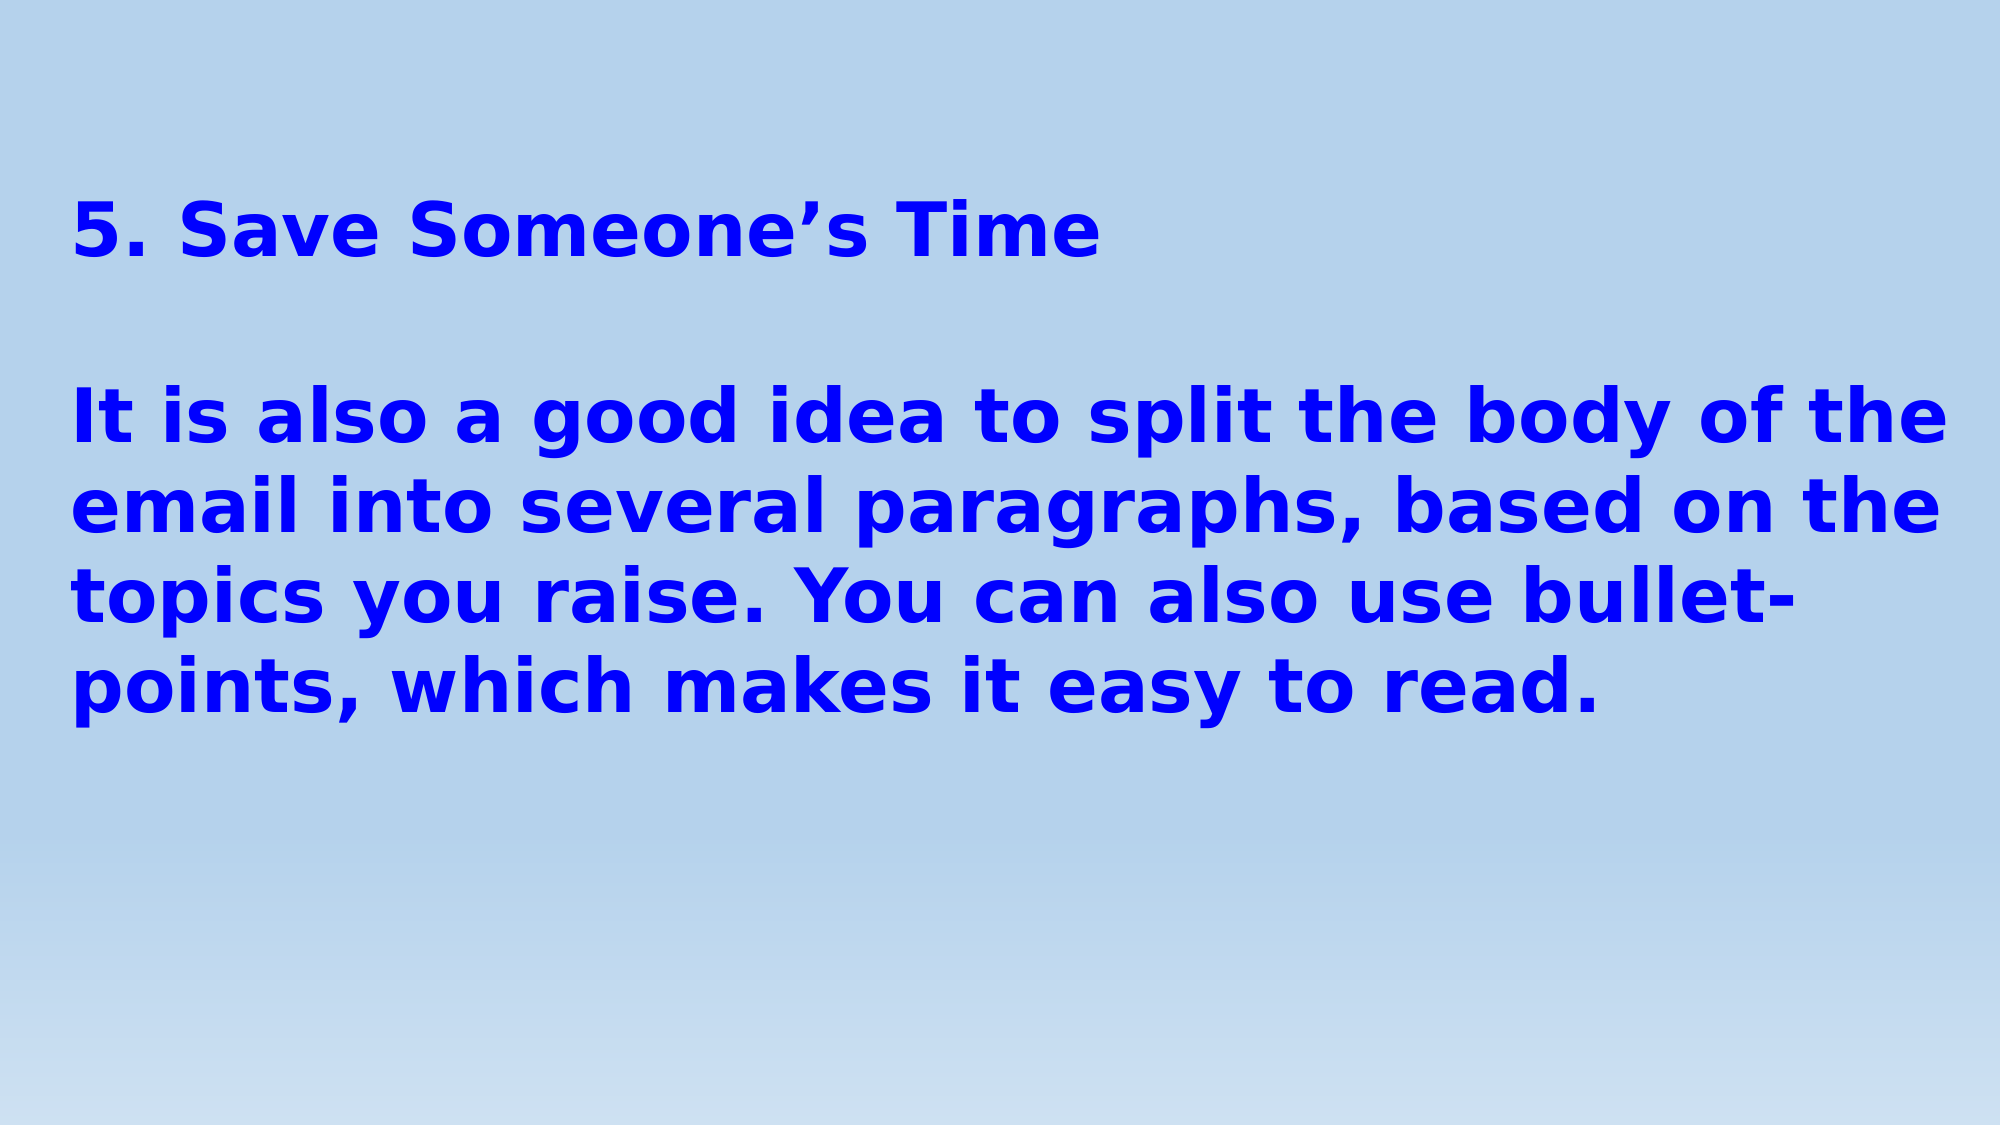

5. Save Someone’s Time

It is also a good idea to split the body of the email into several paragraphs, based on the topics you raise. You can also use bullet-points, which makes it easy to read.